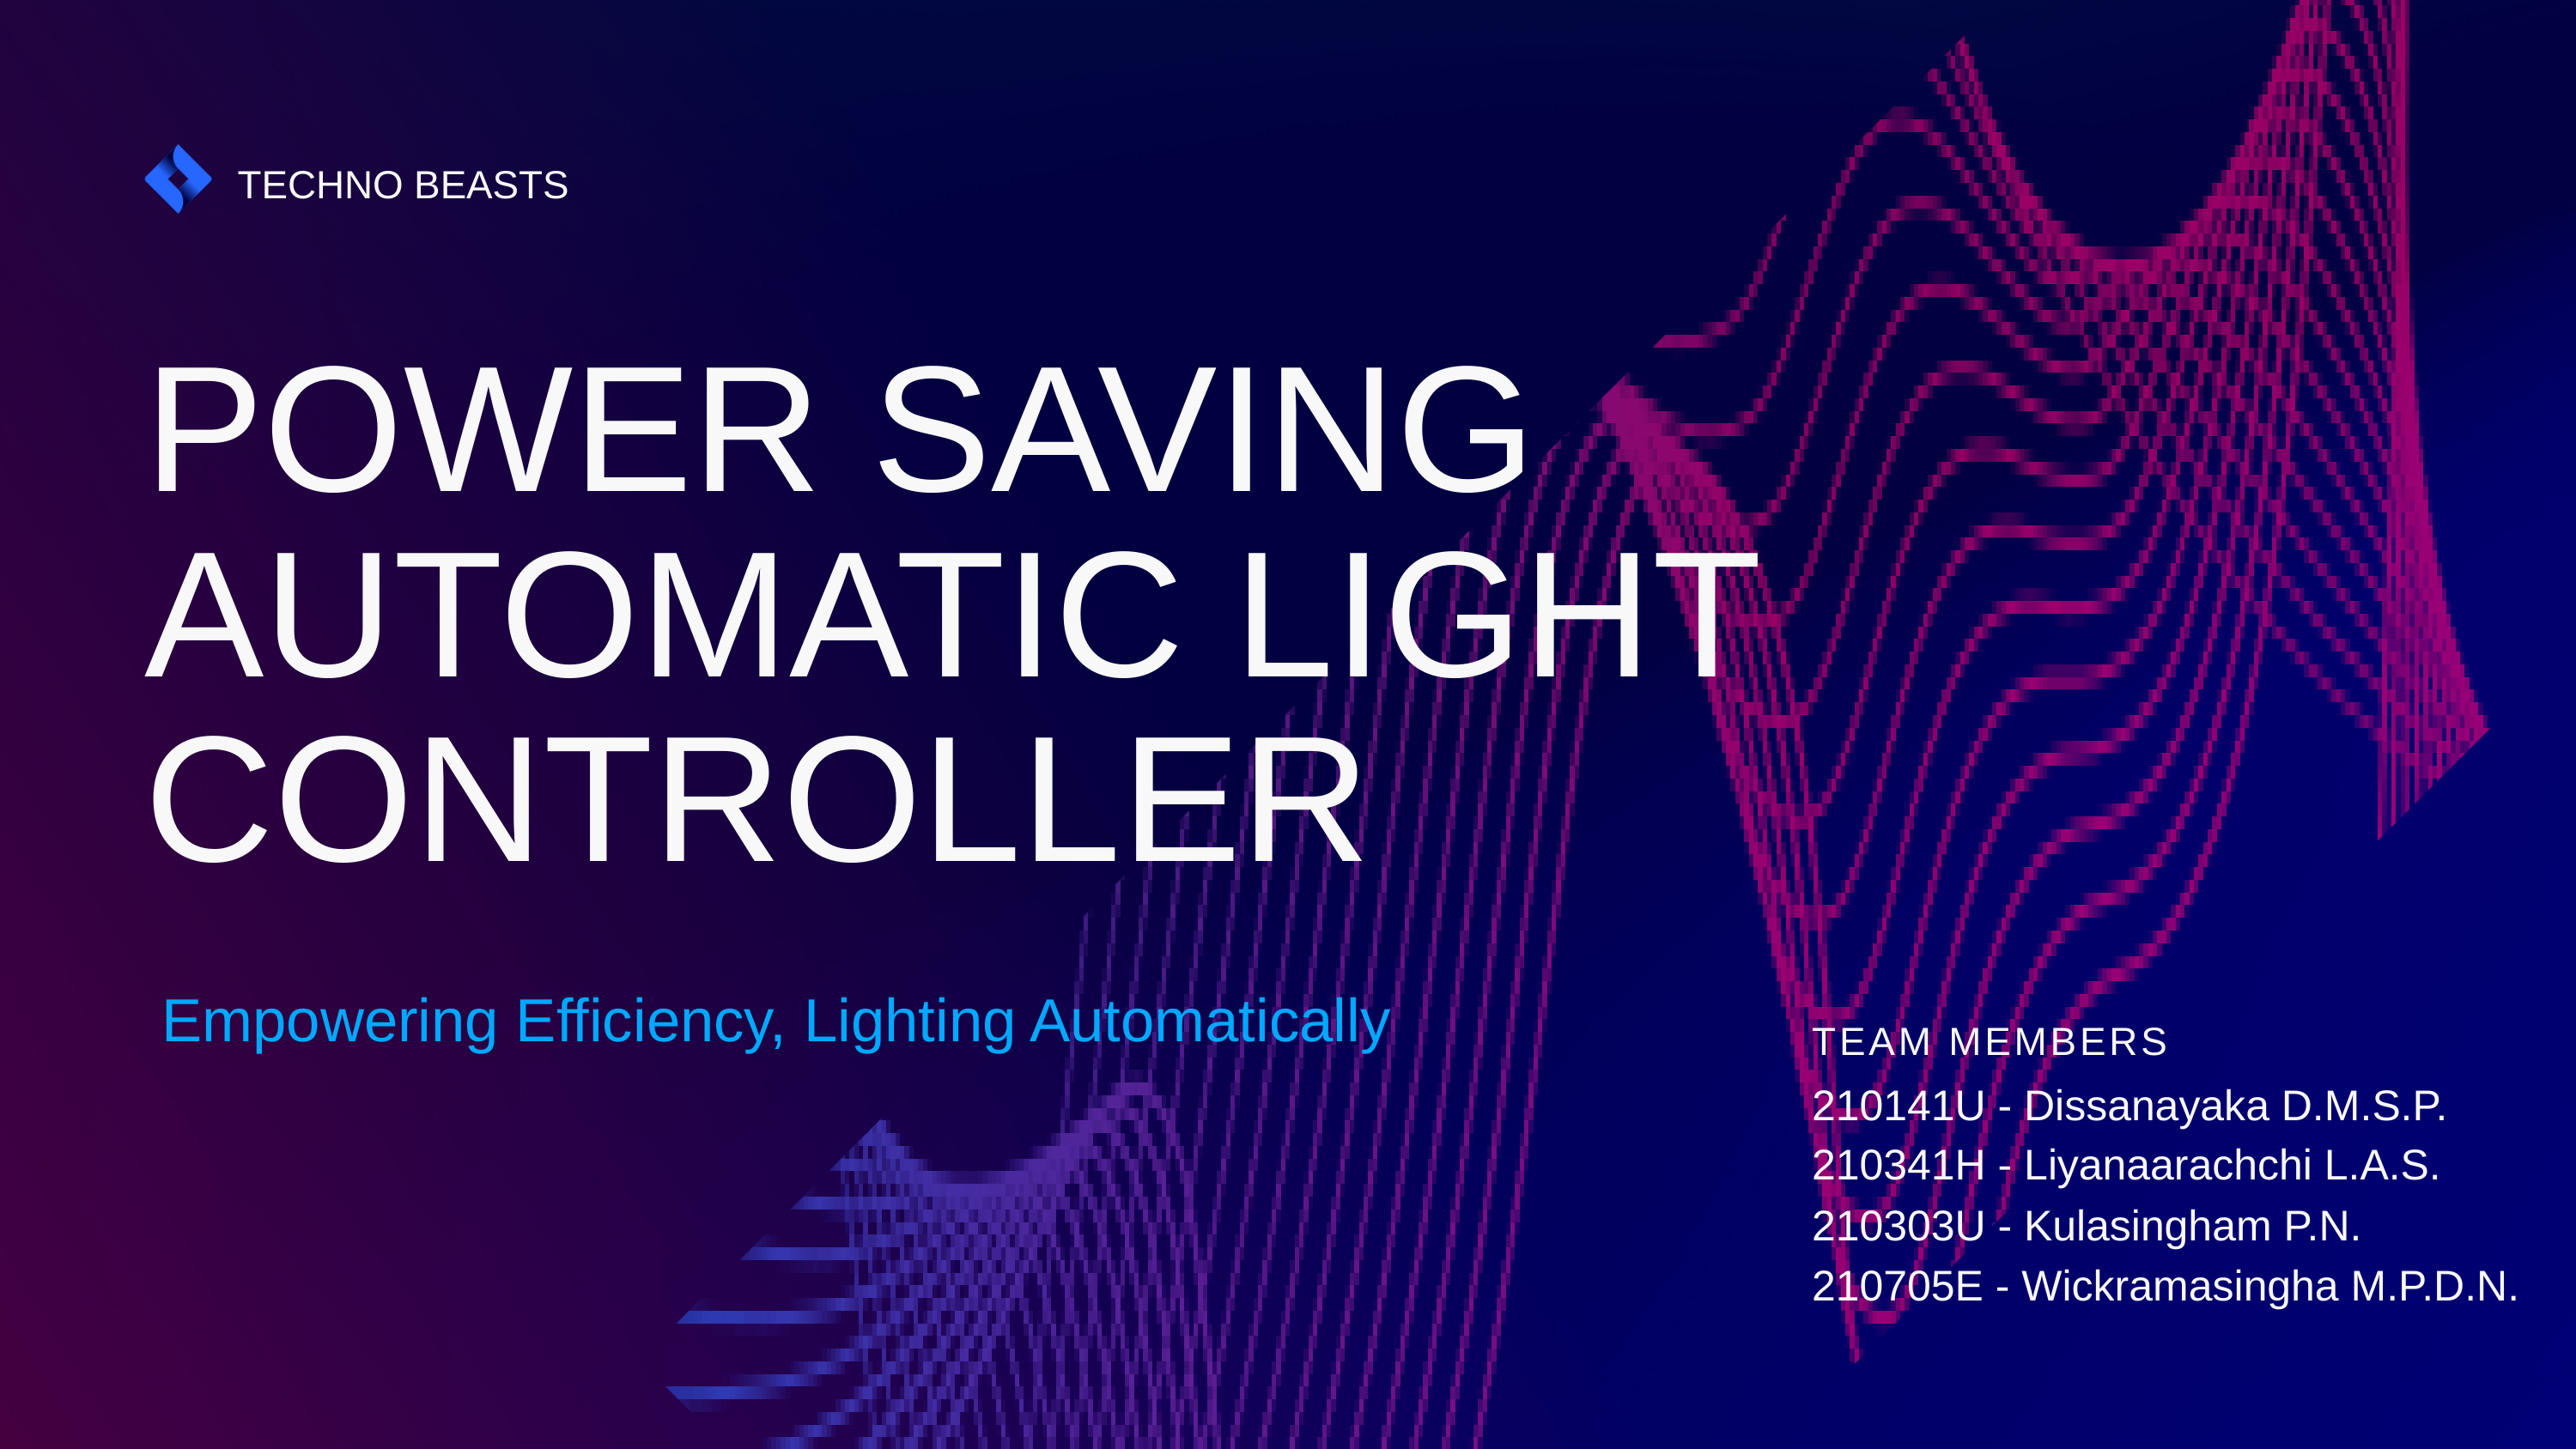

TECHNO BEASTS
POWER SAVING AUTOMATIC LIGHT CONTROLLER

 Empowering Efficiency, Lighting Automatically
TEAM MEMBERS
210141U - Dissanayaka D.M.S.P.
210341H - Liyanaarachchi L.A.S.
210303U - Kulasingham P.N.
210705E - Wickramasingha M.P.D.N.